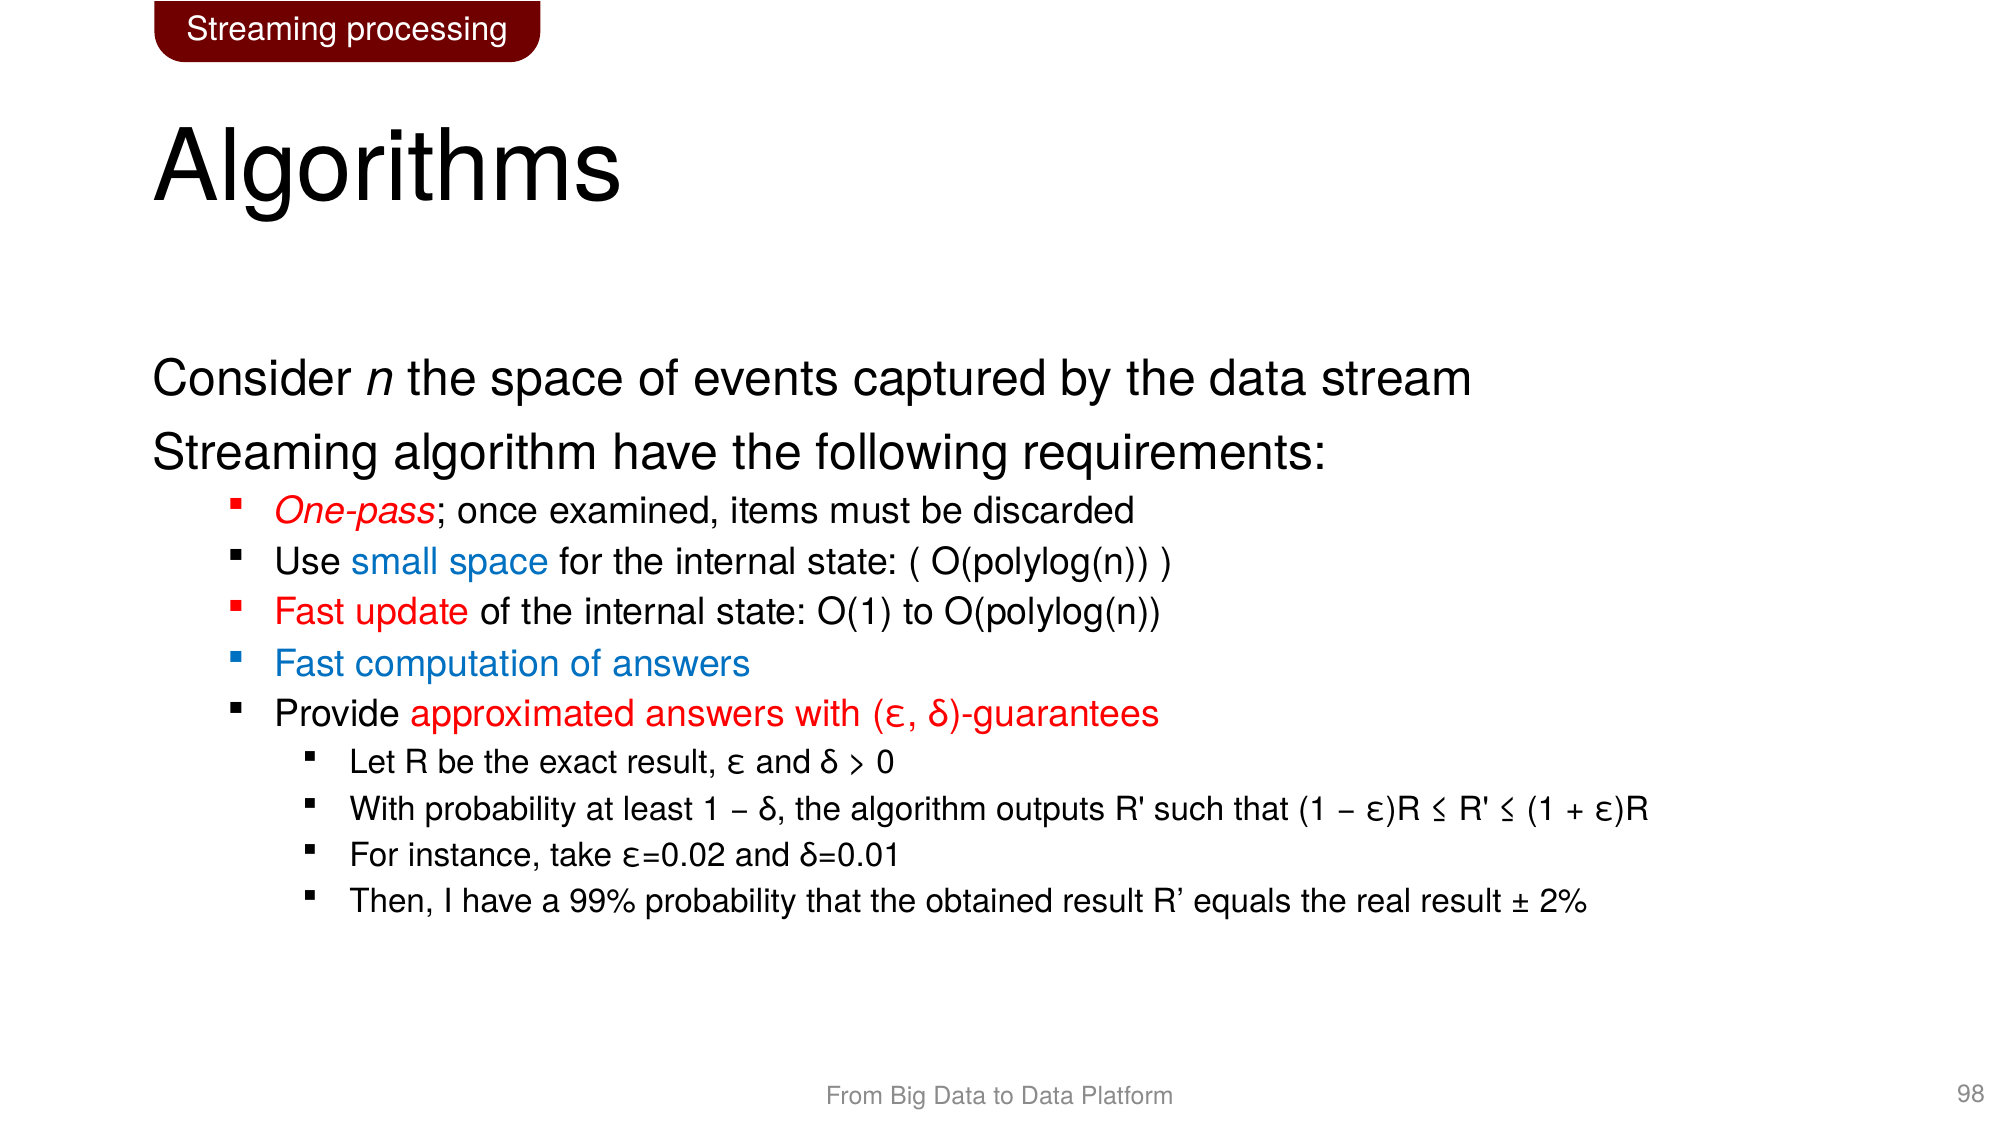

Streaming processing
# Algorithms
Consider n the space of events captured by the data stream
Streaming algorithm have the following requirements:
One-pass; once examined, items must be discarded
Use small space for the internal state: ( O(polylog(n)) )
Fast update of the internal state: O(1) to O(polylog(n))
Fast computation of answers
Provide approximated answers with (ε, δ)-guarantees
Let R be the exact result, ε and δ > 0
With probability at least 1 − δ, the algorithm outputs R' such that (1 − ε)R ≤ R' ≤ (1 + ε)R
For instance, take ε=0.02 and δ=0.01
Then, I have a 99% probability that the obtained result R’ equals the real result ± 2%
98